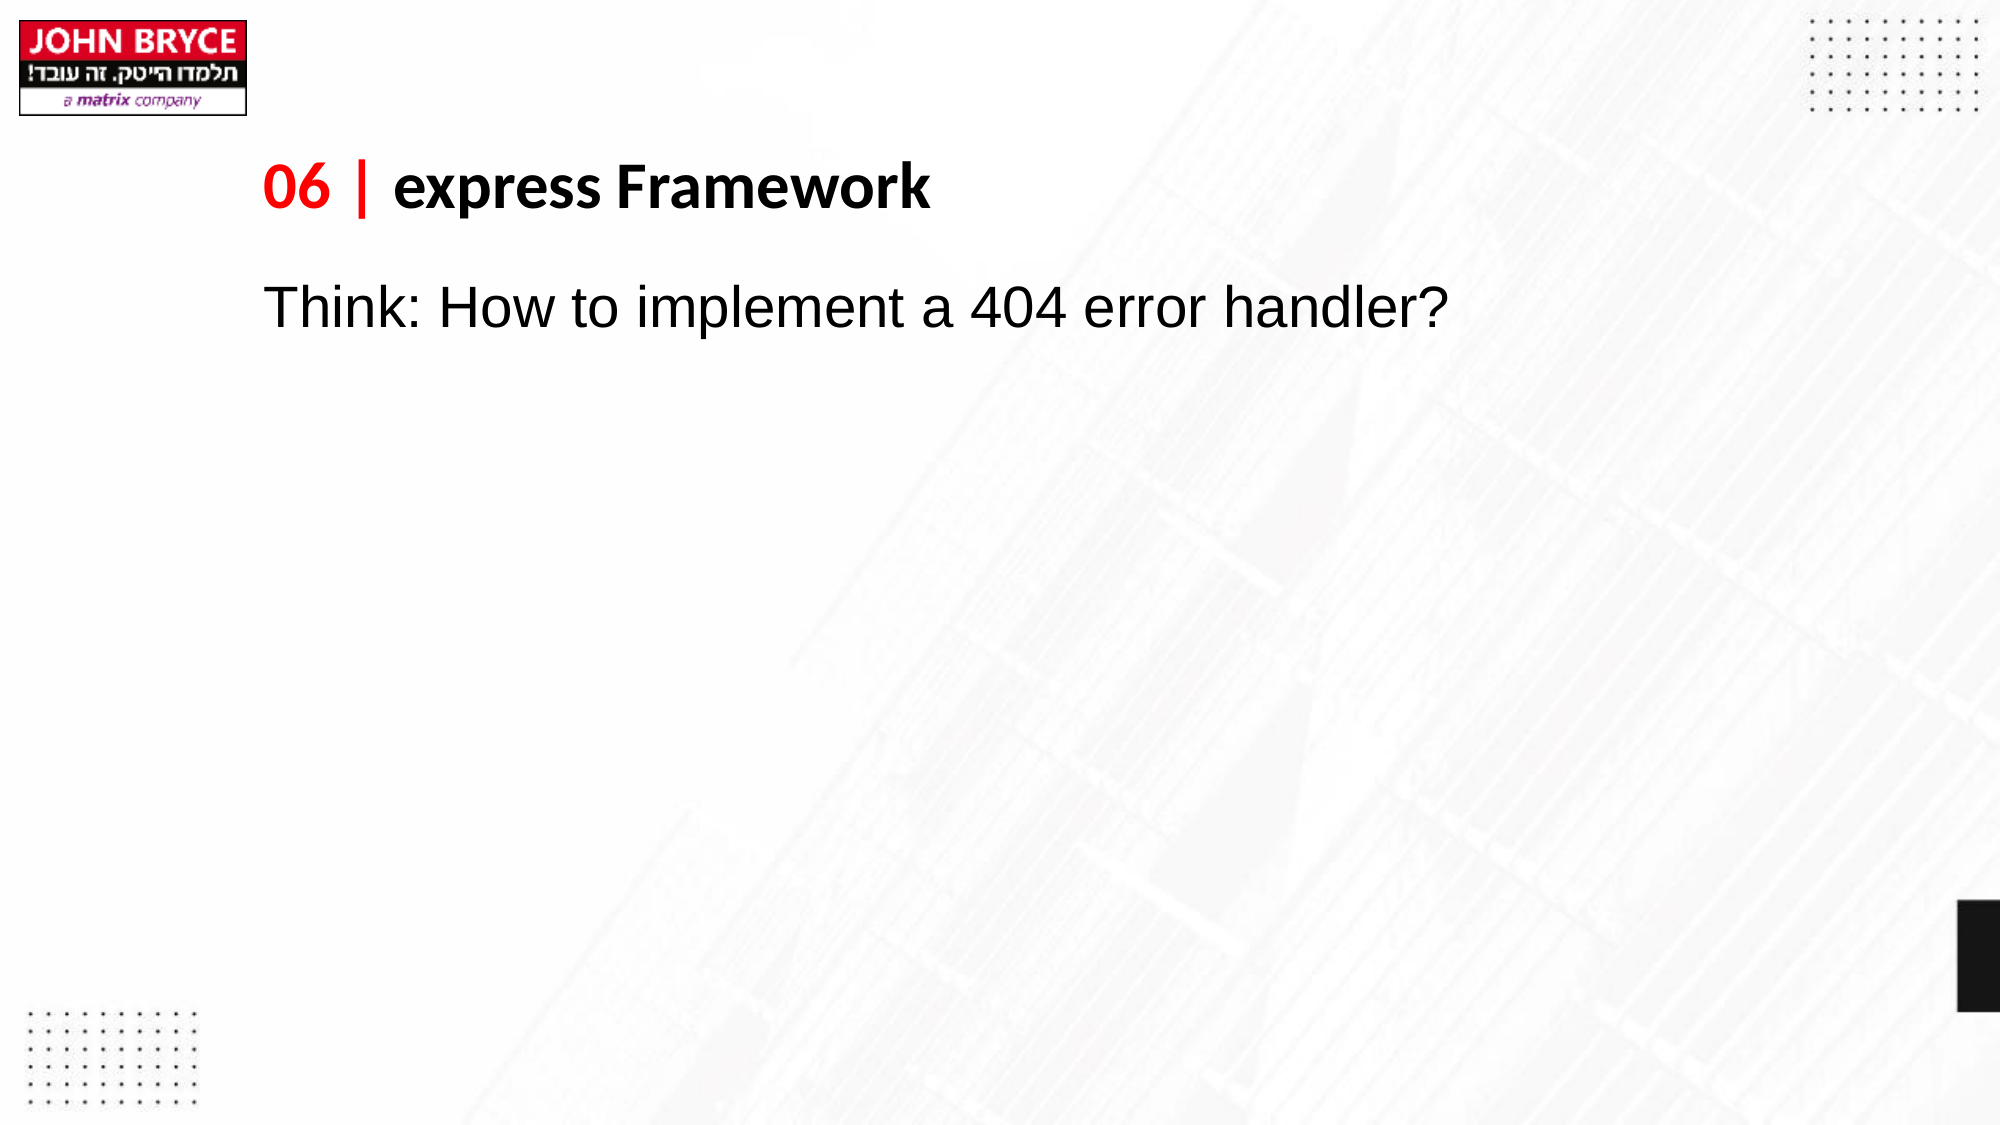

# 06 | express Framework

Think: How to implement a 404 error handler?